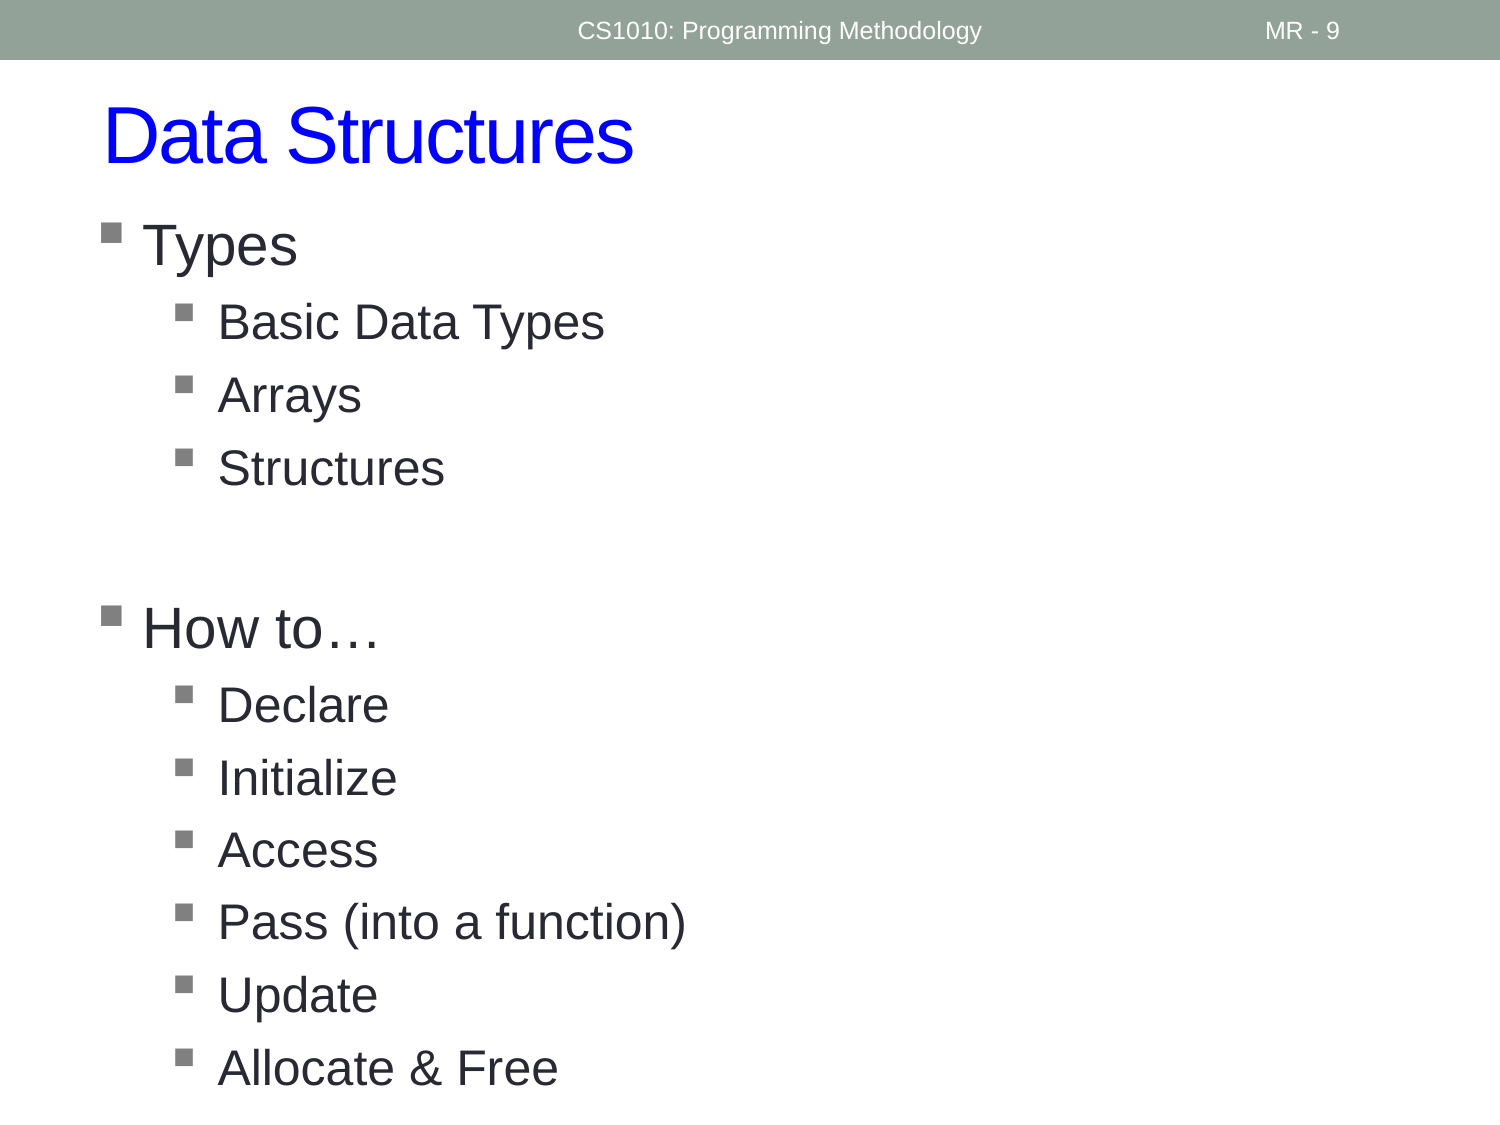

CS1010: Programming Methodology
MR - 9
# Data Structures
Types
Basic Data Types
Arrays
Structures

How to…
Declare
Initialize
Access
Pass (into a function)
Update
Allocate & Free